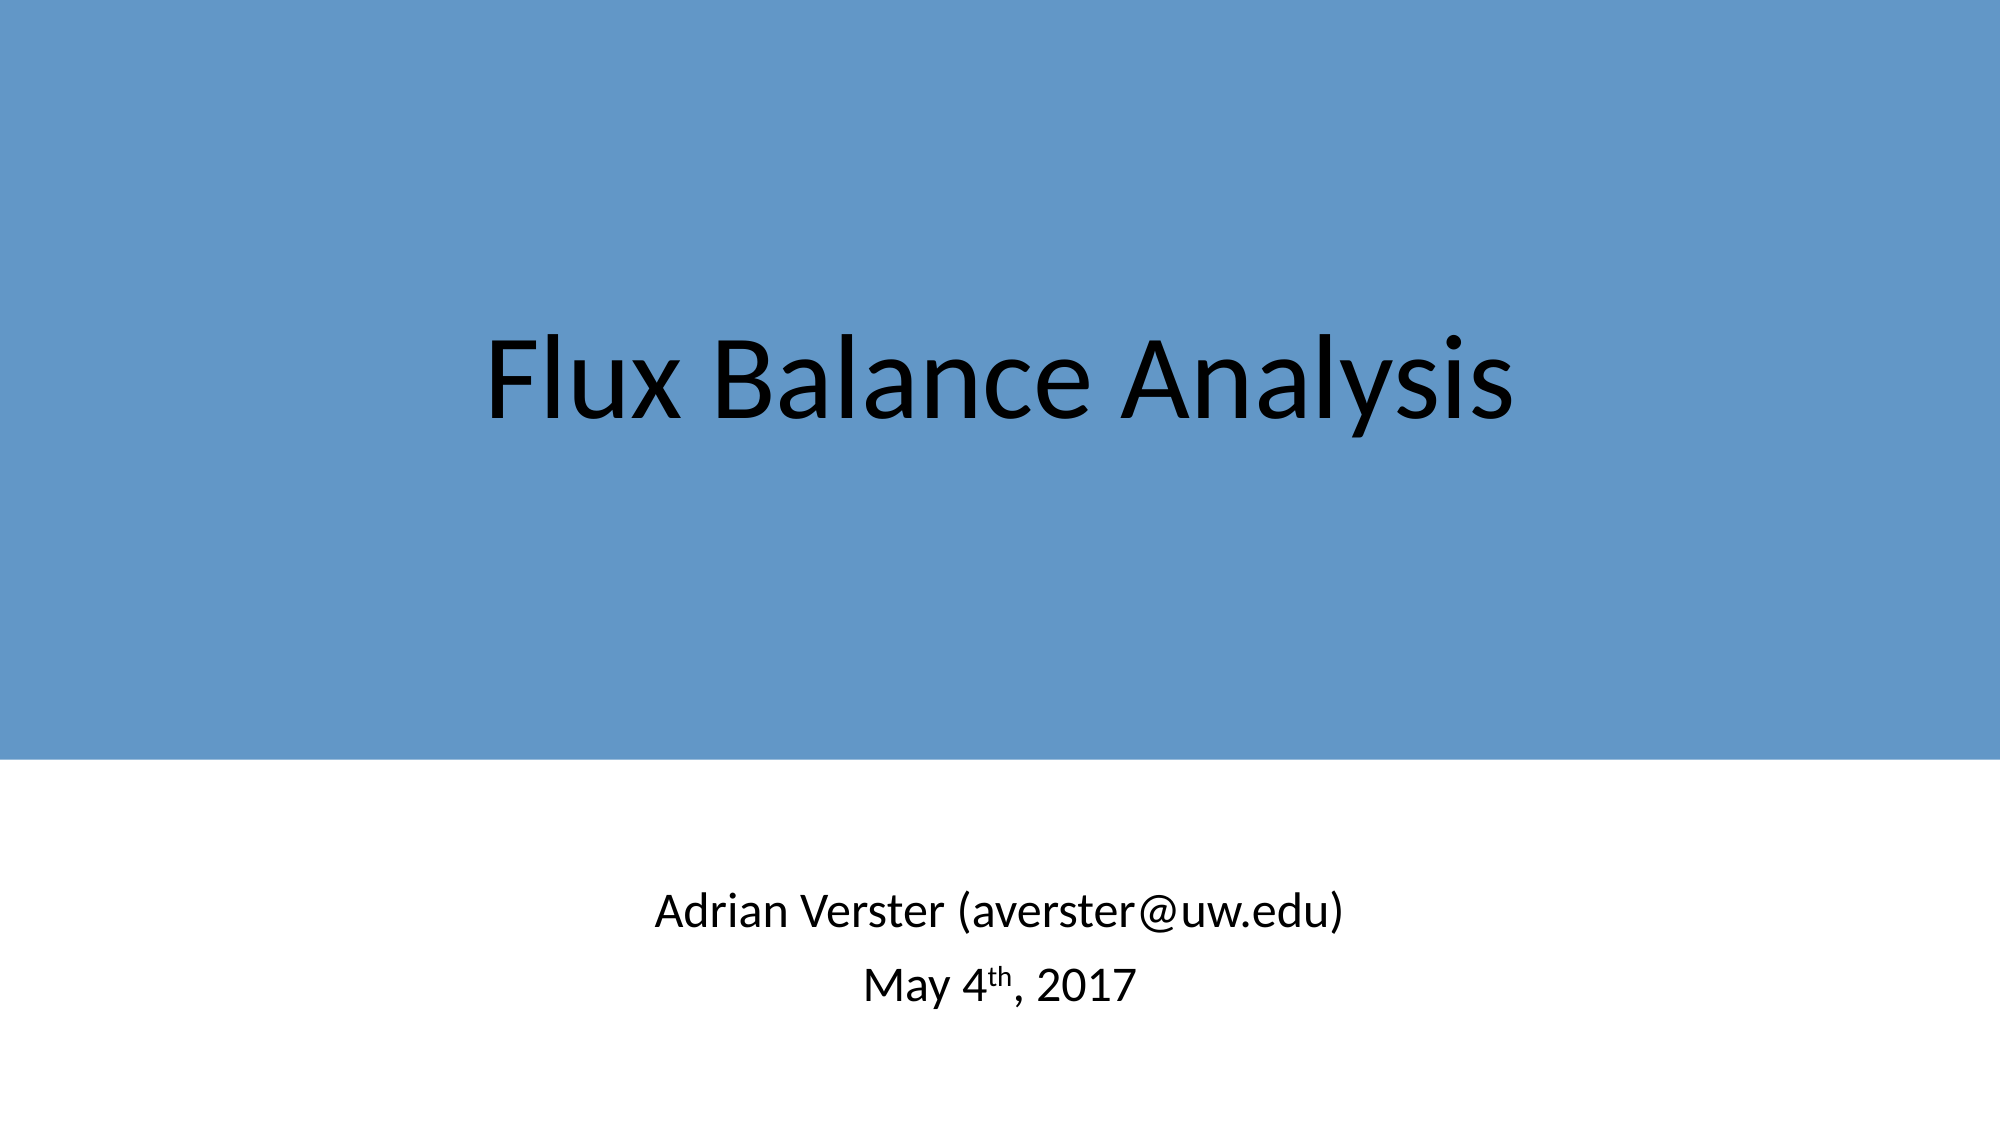

Flux Balance Analysis
Adrian Verster (averster@uw.edu)
May 4th, 2017